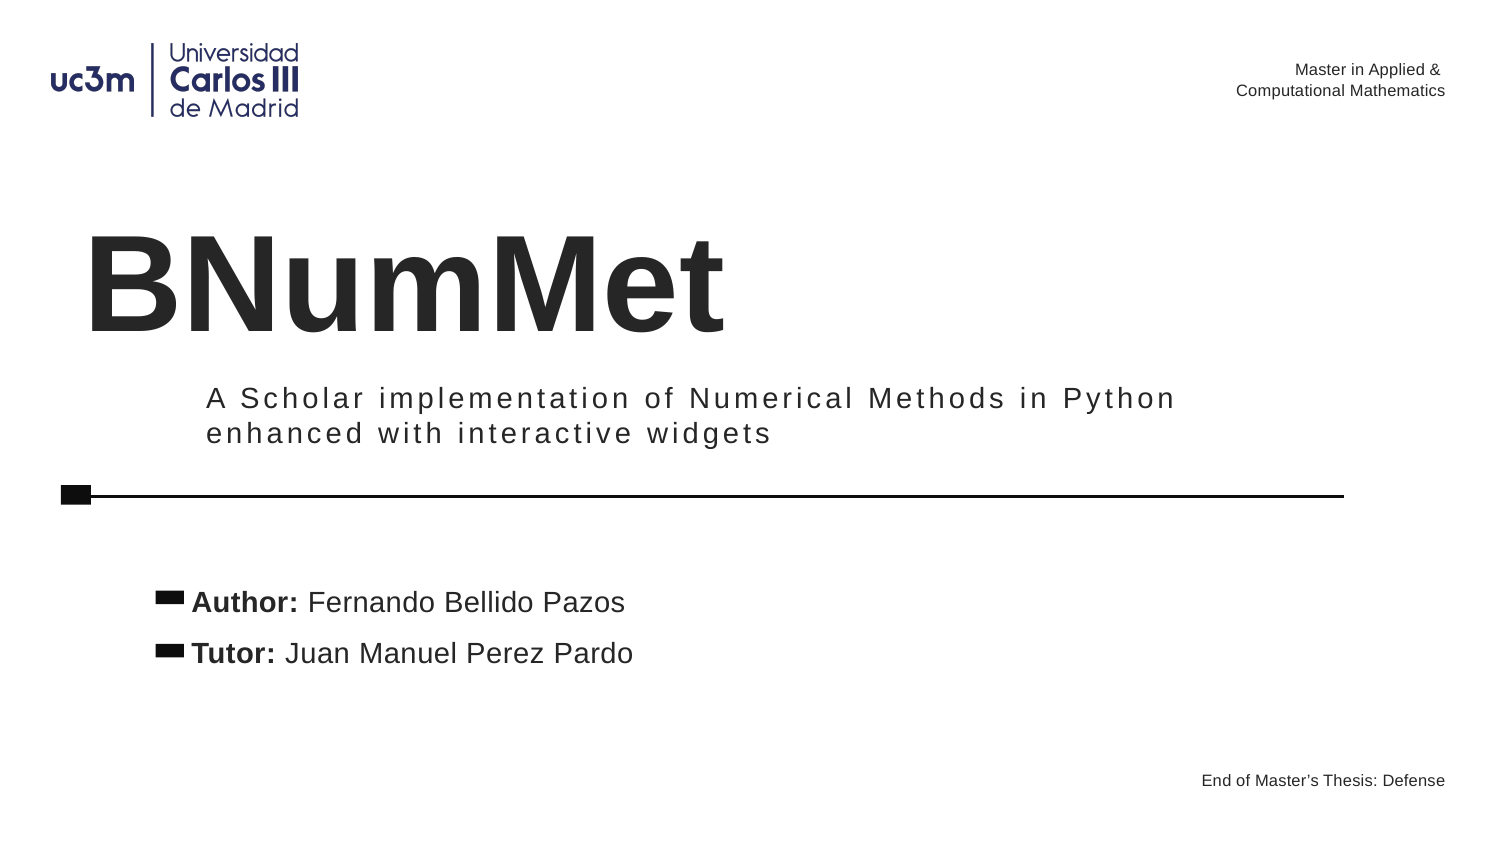

Master in Applied &
Computational Mathematics
BNumMet
A Scholar implementation of Numerical Methods in Python enhanced with interactive widgets

Author: Fernando Bellido Pazos

Tutor: Juan Manuel Perez Pardo

End of Master’s Thesis: Defense